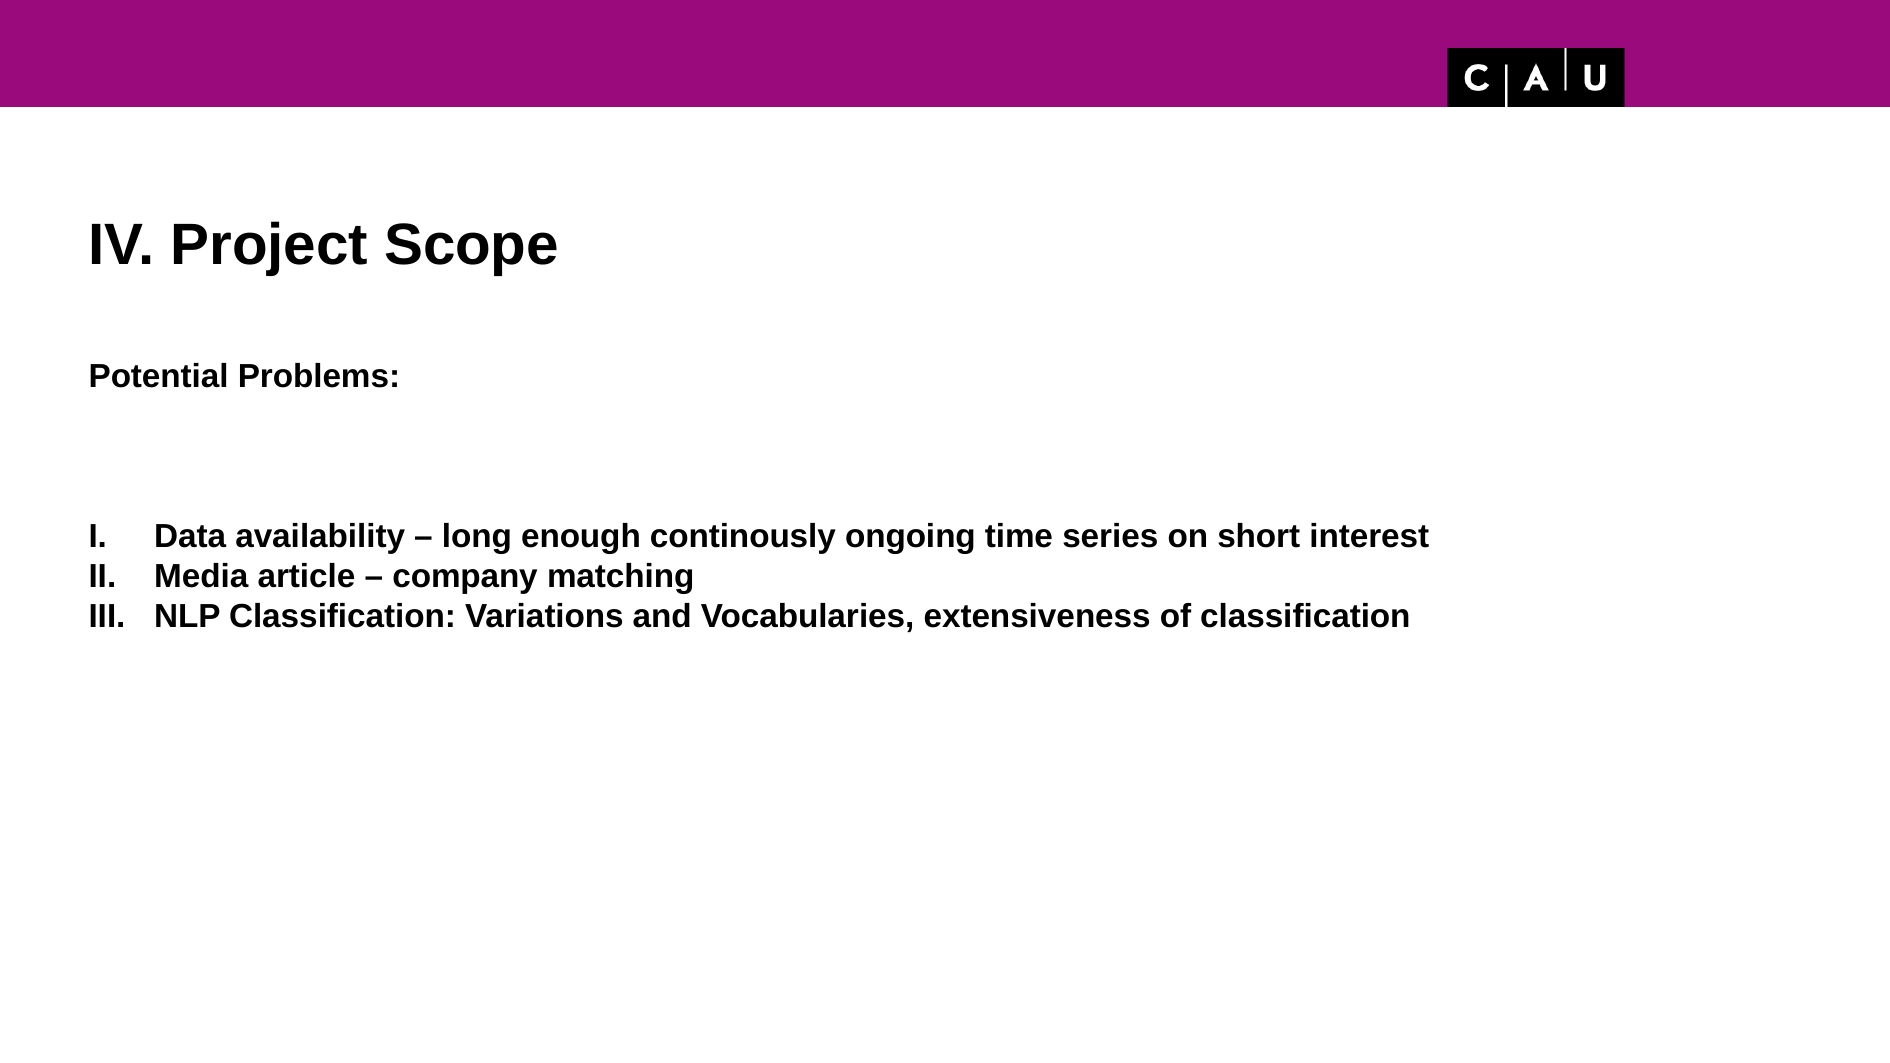

IV. Project Scope

Potential Problems:

Data availability – long enough continously ongoing time series on short interest
Media article – company matching
NLP Classification: Variations and Vocabularies, extensiveness of classification